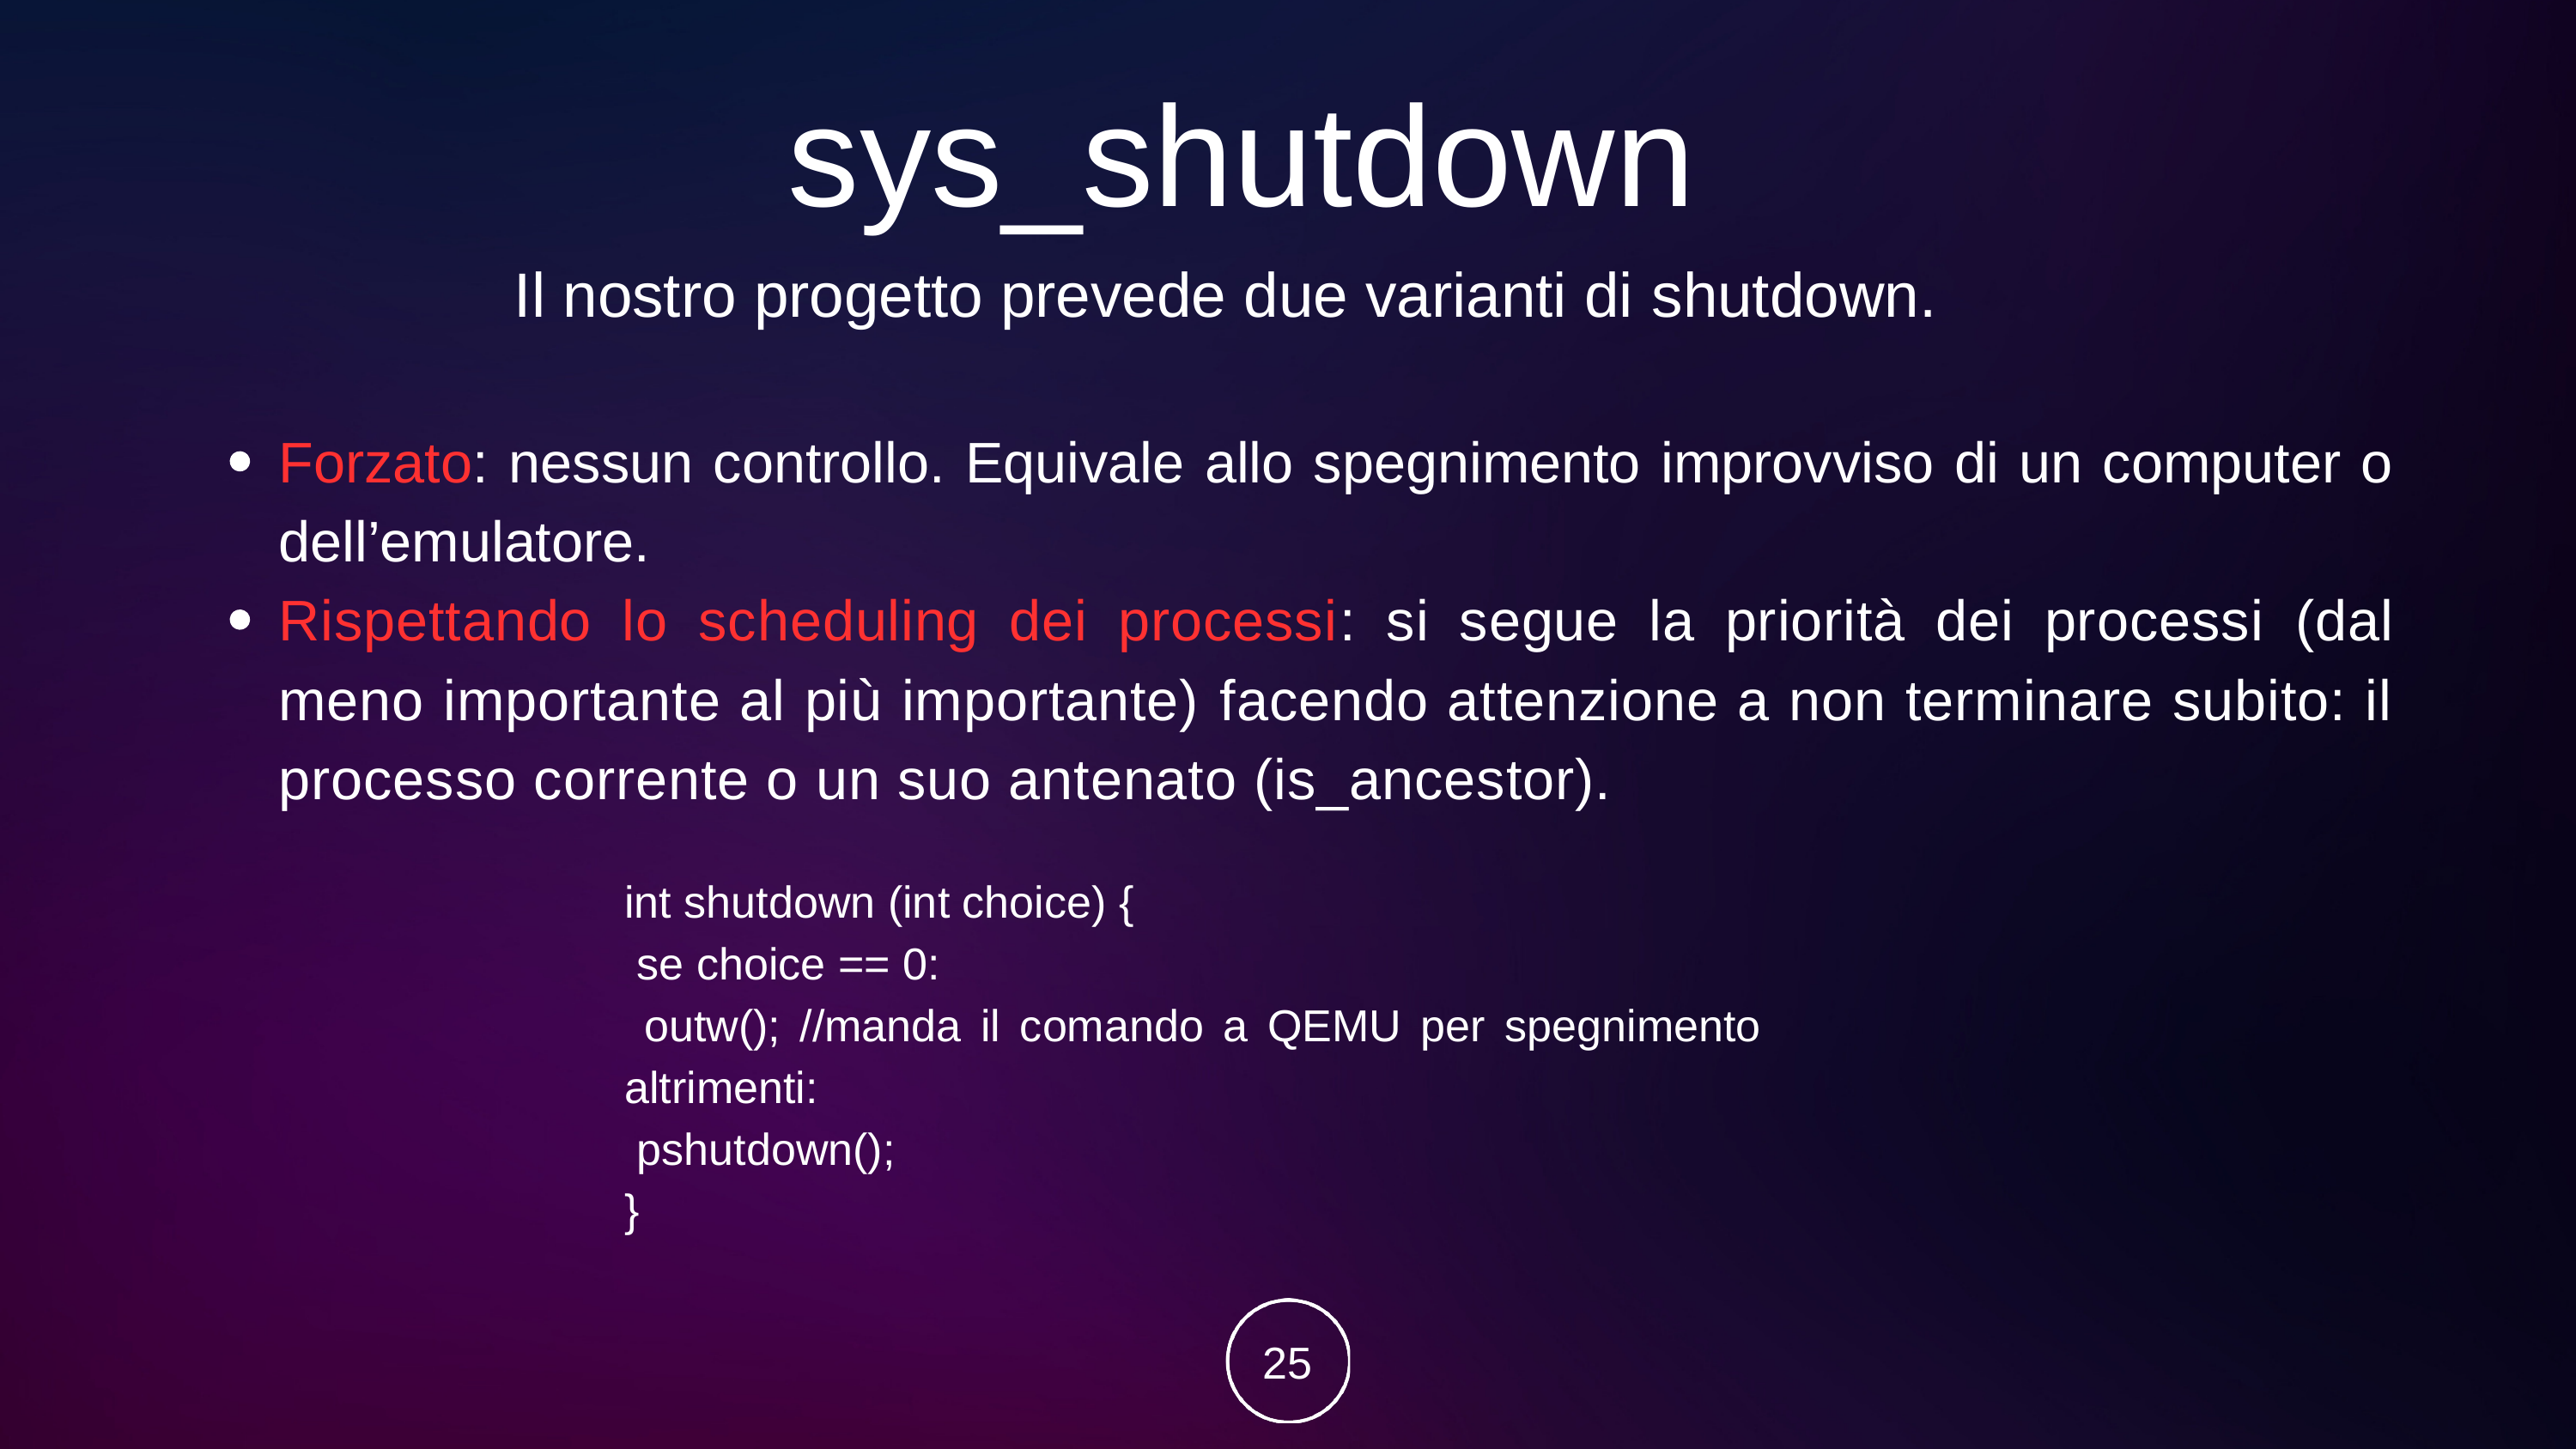

sys_shutdown
Il nostro progetto prevede due varianti di shutdown.
Forzato: nessun controllo. Equivale allo spegnimento improvviso di un computer o dell’emulatore.
Rispettando lo scheduling dei processi: si segue la priorità dei processi (dal meno importante al più importante) facendo attenzione a non terminare subito: il processo corrente o un suo antenato (is_ancestor).

int shutdown (int choice) {
 se choice == 0:
 outw(); //manda il comando a QEMU per spegnimento  altrimenti:
 pshutdown();
}

25